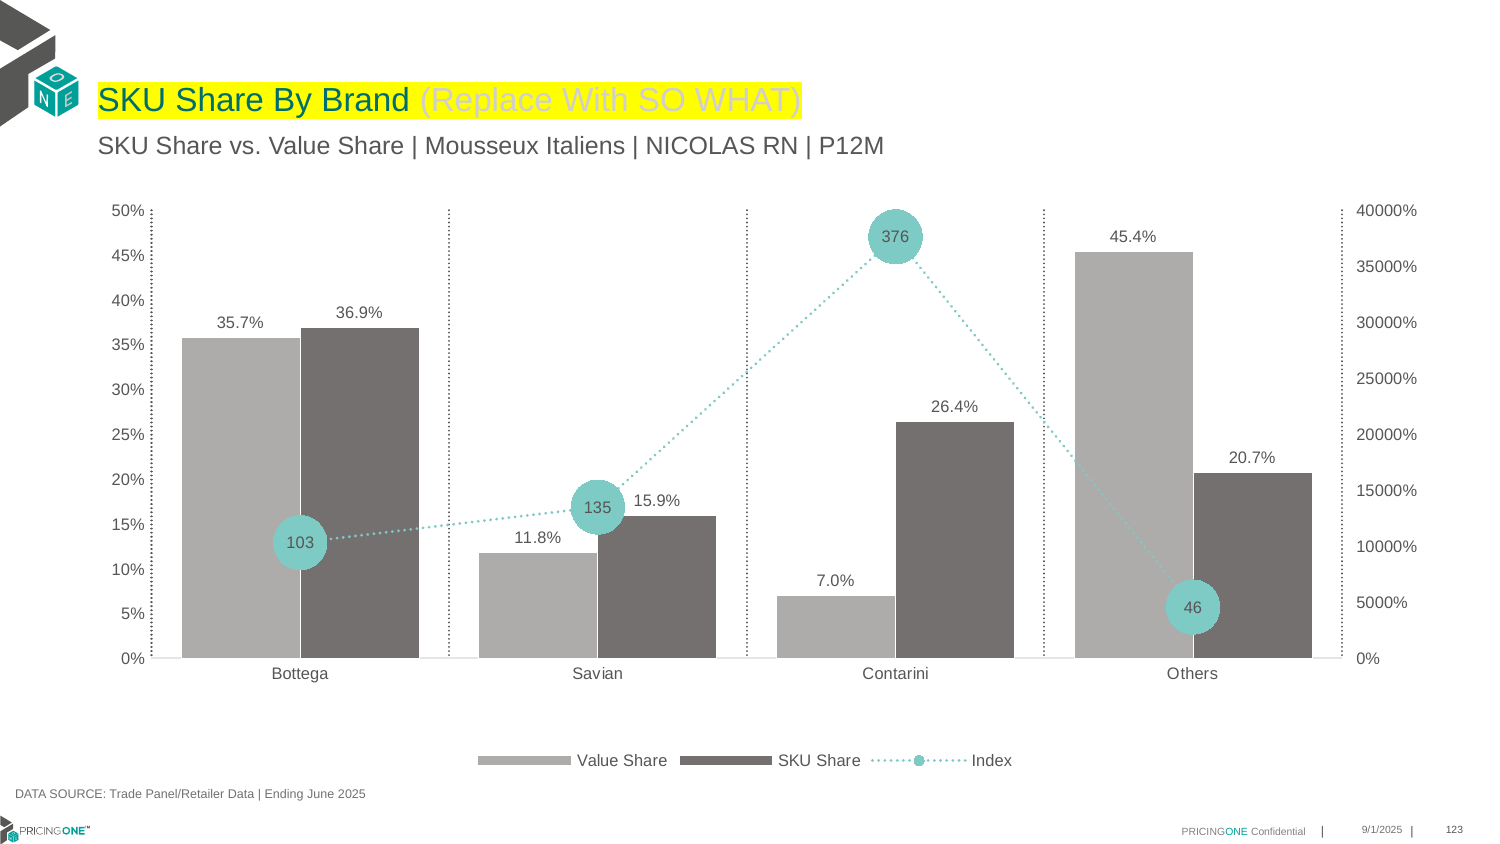

# SKU Share By Brand (Replace With SO WHAT)
SKU Share vs. Value Share | Mousseux Italiens | NICOLAS RN | P12M

### Chart

| Category | Value Share | SKU Share | Index |
|---|---|---|---|
| Bottega | 0.35741303864125196 | 0.3690205011389522 | 103.24763263864894 |
| Savian | 0.11816732181265296 | 0.15945330296127563 | 134.9385773624277 |
| Contarini | 0.07021805236223393 | 0.26423690205011396 | 376.3090731810601 |
| Others | 0.45420158718386117 | 0.20728929384965833 | 45.63817029678222 |
DATA SOURCE: Trade Panel/Retailer Data | Ending June 2025

9/1/2025
123